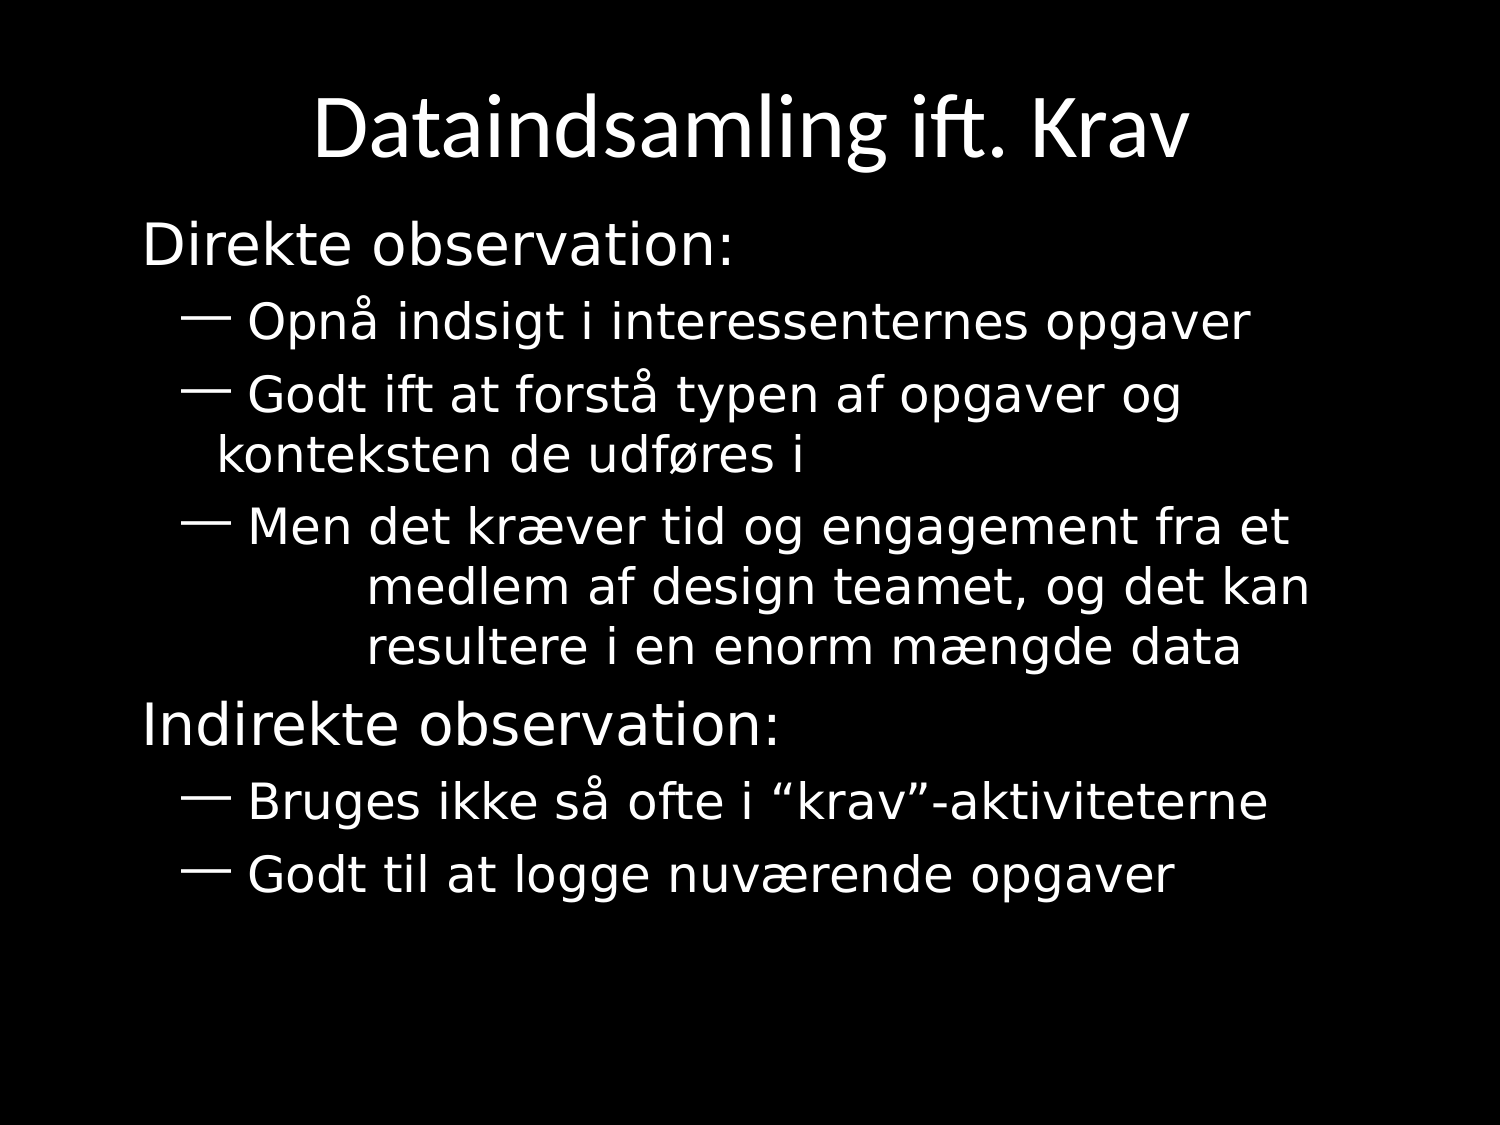

# Dataindsamling ift. Krav

Direkte observation:
 Opnå indsigt i interessenternes opgaver
 Godt ift at forstå typen af opgaver og 	konteksten de udføres i
 Men det kræver tid og engagement fra et 	medlem af design teamet, og det kan 	resultere i en enorm mængde data
Indirekte observation:
 Bruges ikke så ofte i “krav”-aktiviteterne
 Godt til at logge nuværende opgaver